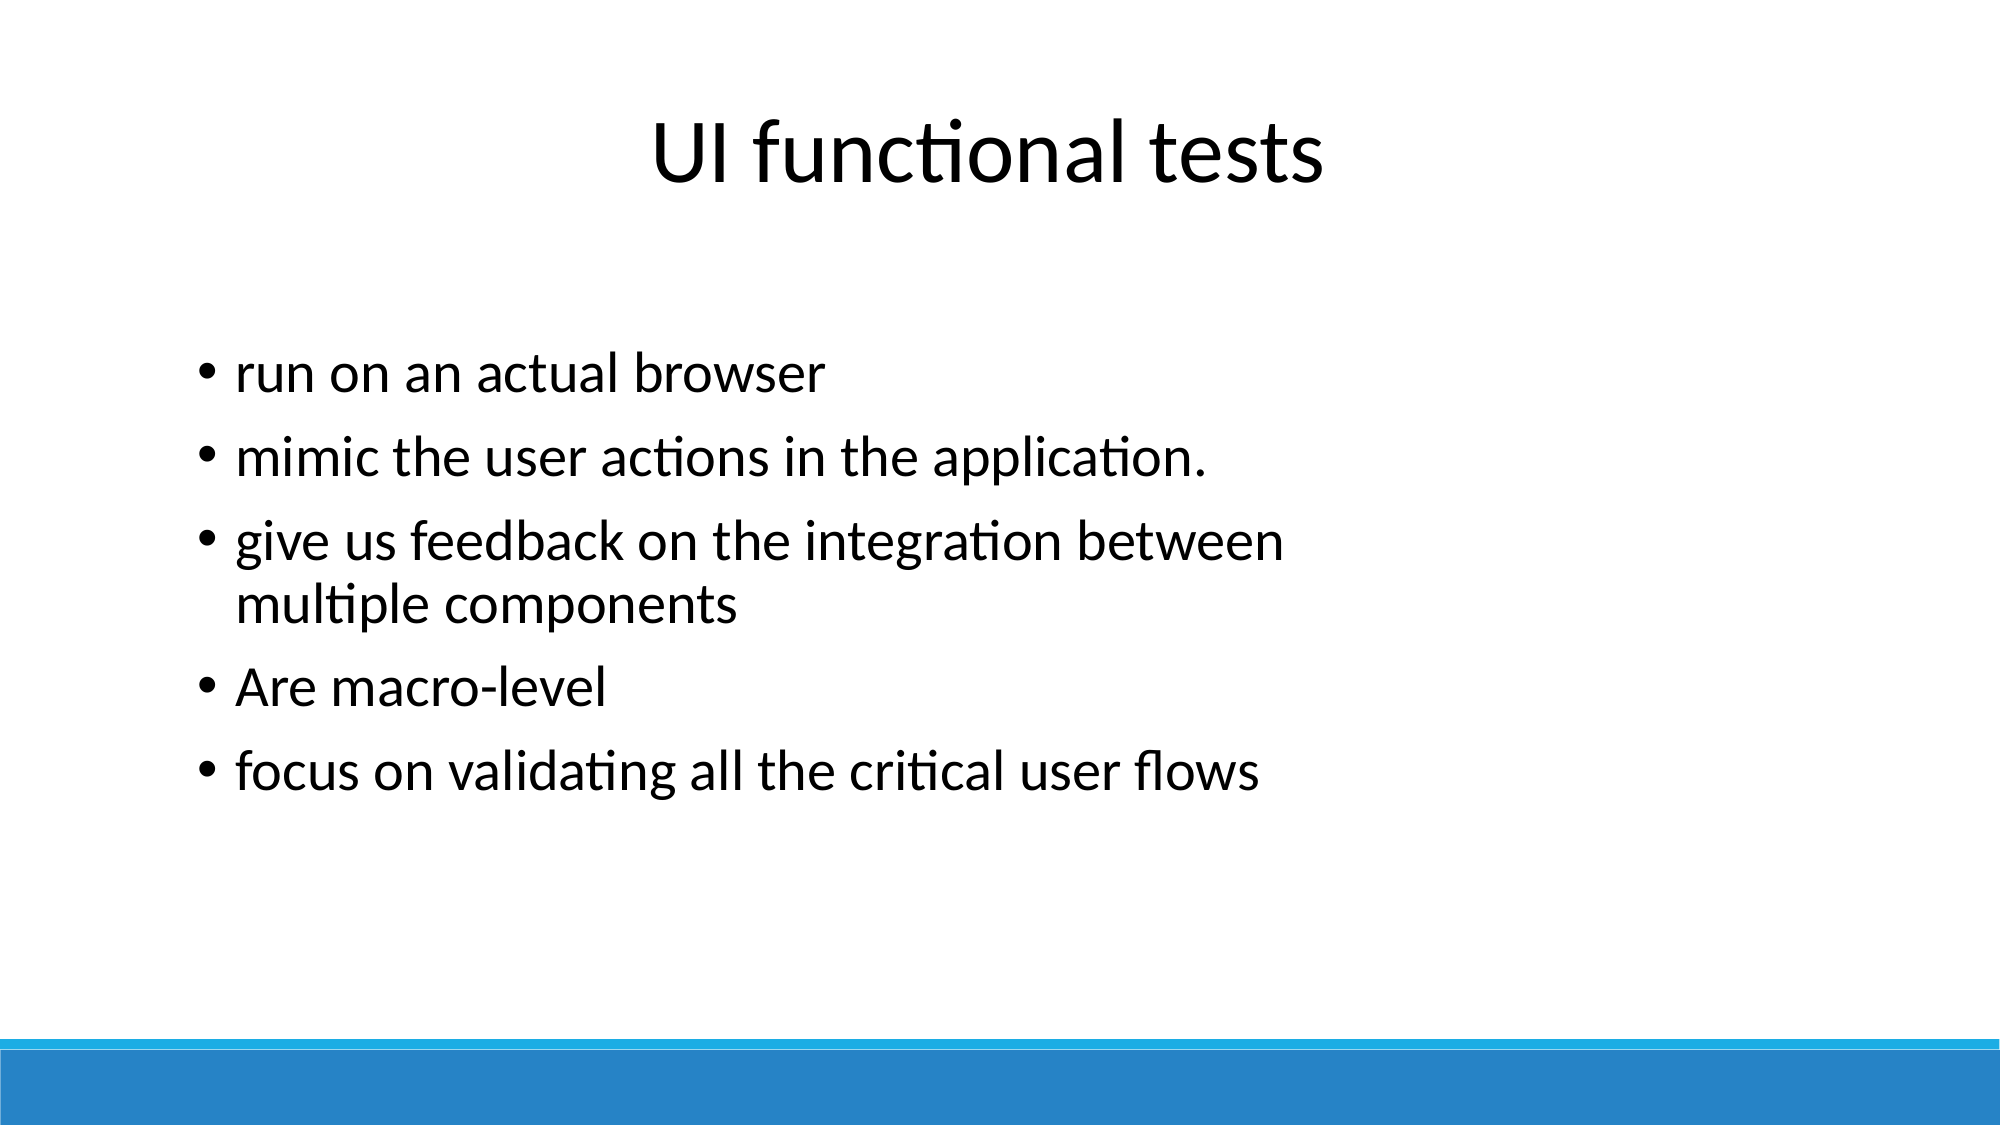

UI functional tests
run on an actual browser
mimic the user actions in the application.
give us feedback on the integration between multiple components
Are macro-level
focus on validating all the critical user flows